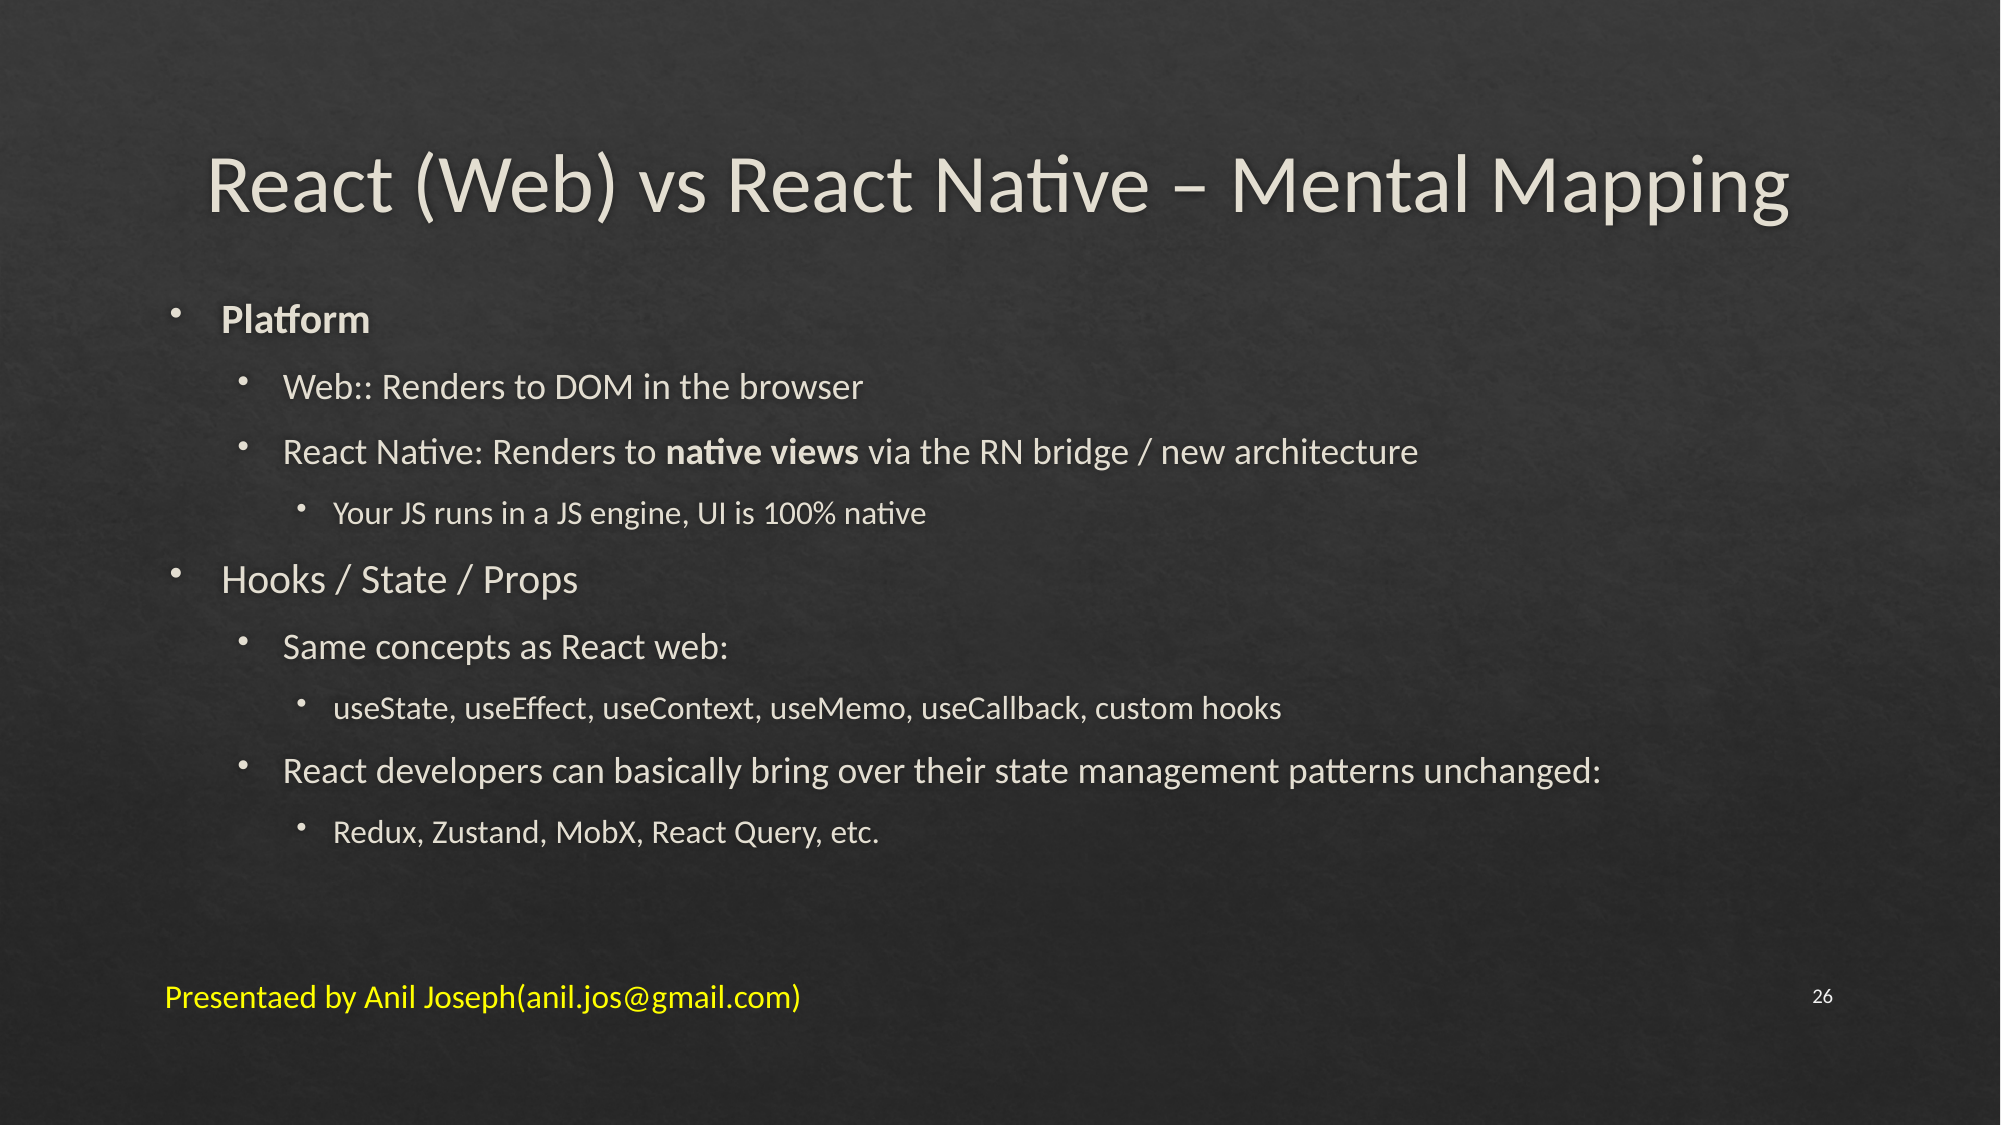

# React (Web) vs React Native – Mental Mapping
Platform
Web:: Renders to DOM in the browser
React Native: Renders to native views via the RN bridge / new architecture
Your JS runs in a JS engine, UI is 100% native
Hooks / State / Props
Same concepts as React web:
useState, useEffect, useContext, useMemo, useCallback, custom hooks
React developers can basically bring over their state management patterns unchanged:
Redux, Zustand, MobX, React Query, etc.
Presentaed by Anil Joseph(anil.jos@gmail.com)
26